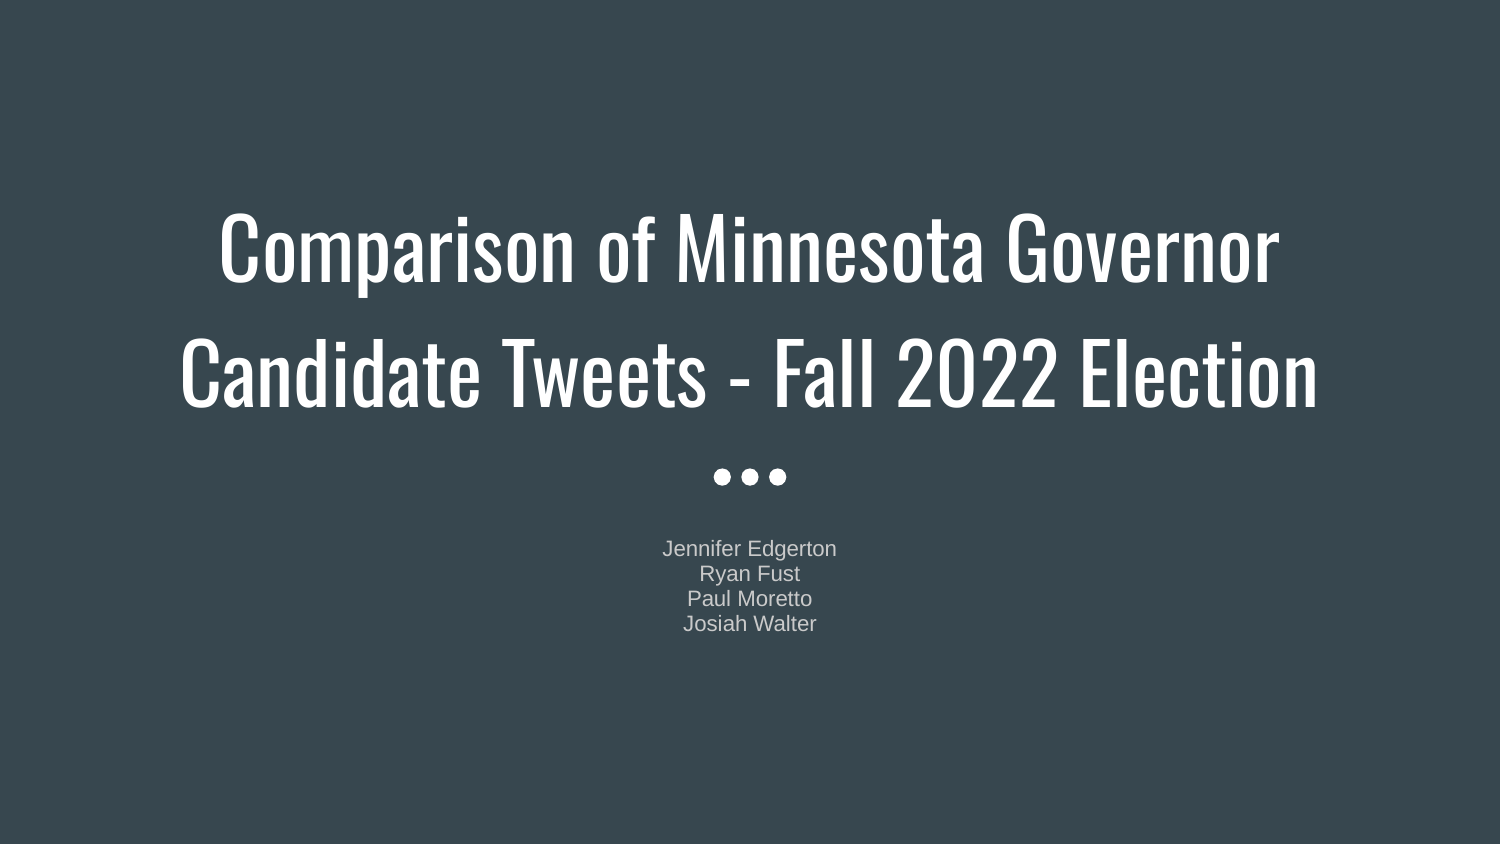

# Comparison of Minnesota Governor Candidate Tweets - Fall 2022 Election
Jennifer Edgerton
Ryan Fust
Paul Moretto
Josiah Walter